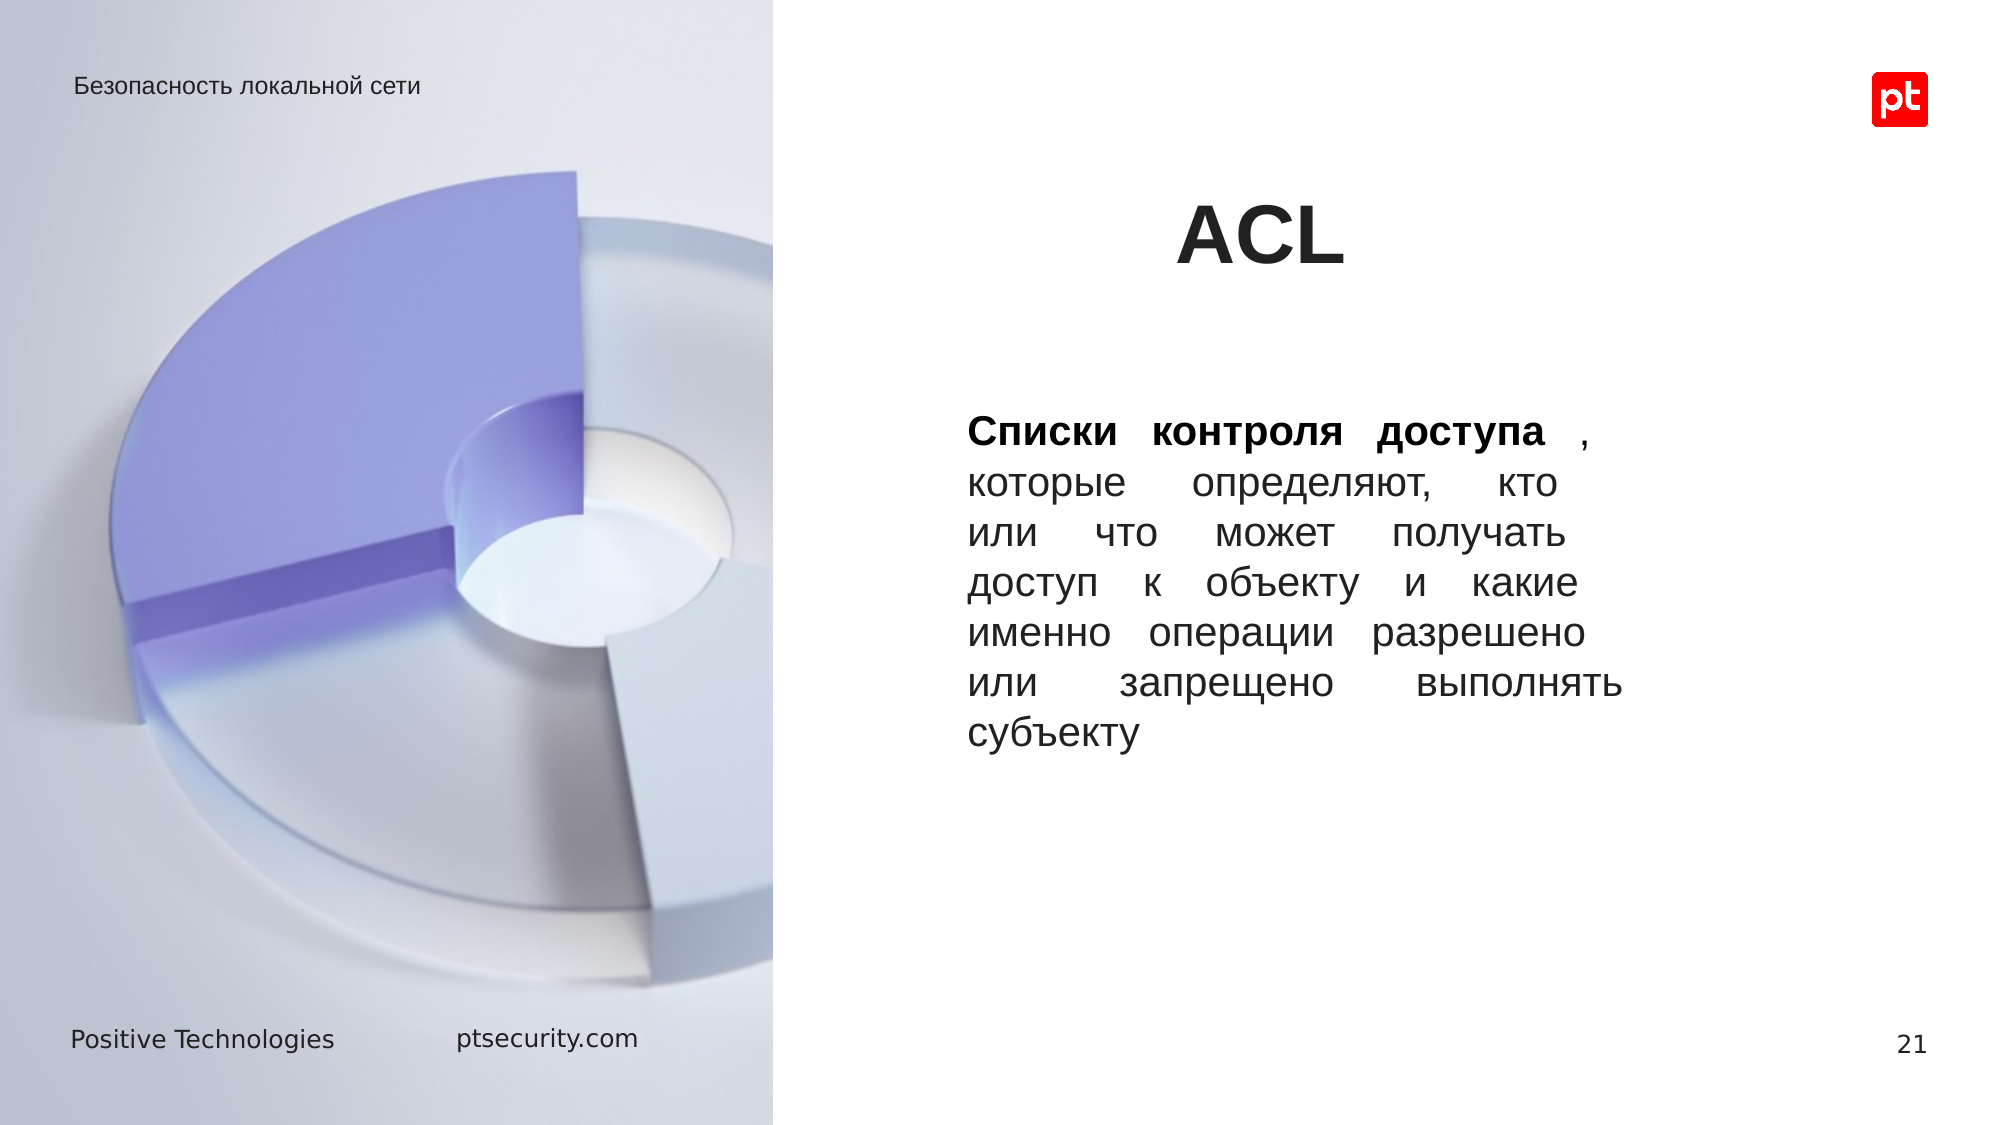

Безопасность локальной сети
# ACL
Списки контроля доступа ,
которые определяют, кто
или что может получать
доступ к объекту и какие
именно операции разрешено
или запрещено выполнять субъекту
21